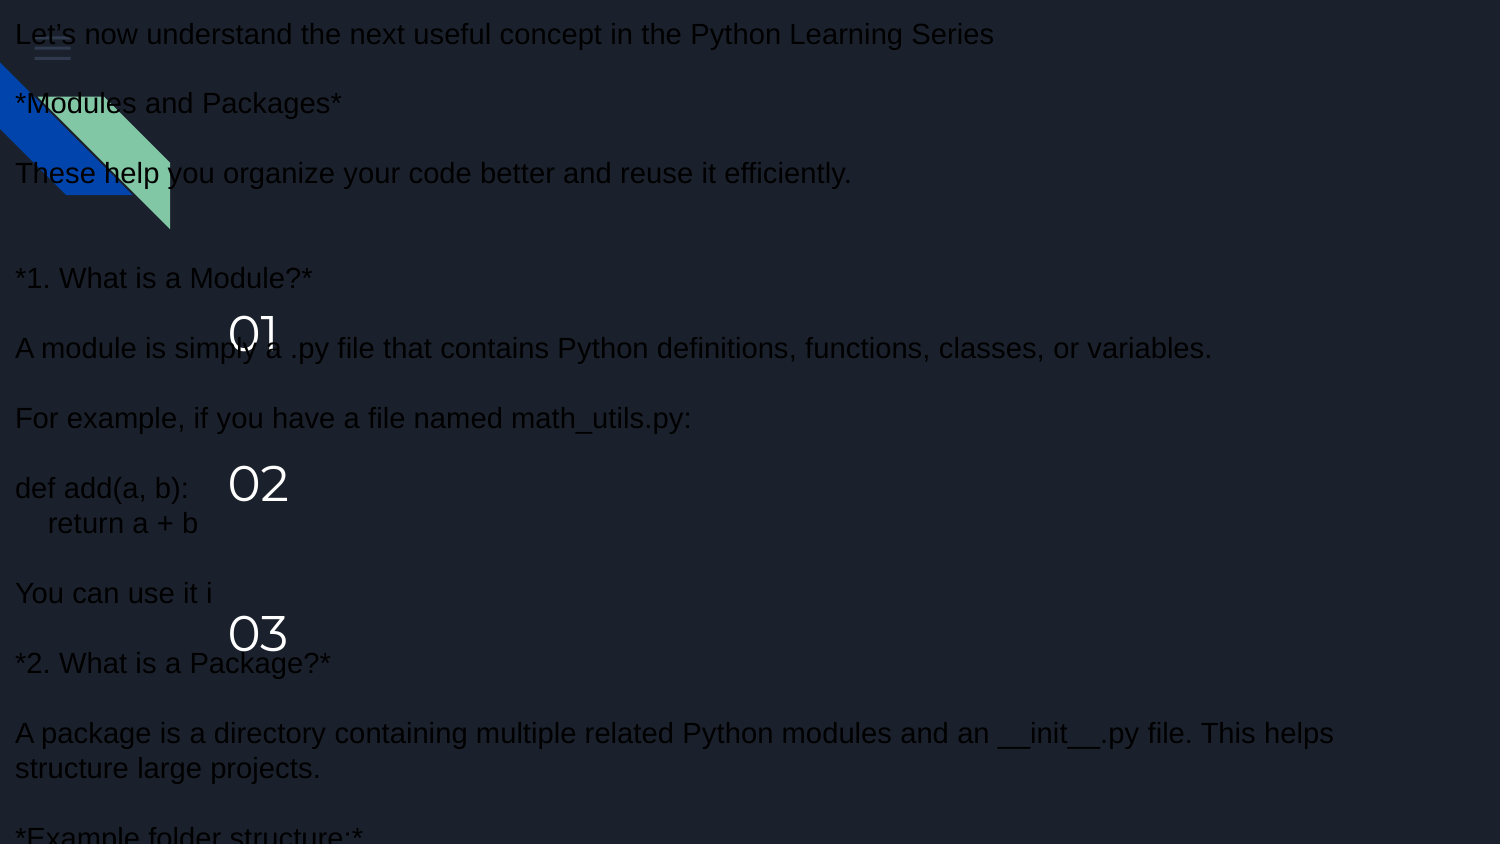

Let’s now understand the next useful concept in the Python Learning Series

*Modules and Packages*

These help you organize your code better and reuse it efficiently.

*1. What is a Module?*

A module is simply a .py file that contains Python definitions, functions, classes, or variables.

For example, if you have a file named math_utils.py:

def add(a, b):
    return a + b

You can use it i

*2. What is a Package?*

A package is a directory containing multiple related Python modules and an __init__.py file. This helps structure large projects.

*Example folder structure:*

myproject/
│
├── math_utils/
│   ├── __init__.py
│   └── operations.py

Then you can import like this:

from math_utils.operations import add

*3.
01

02

03